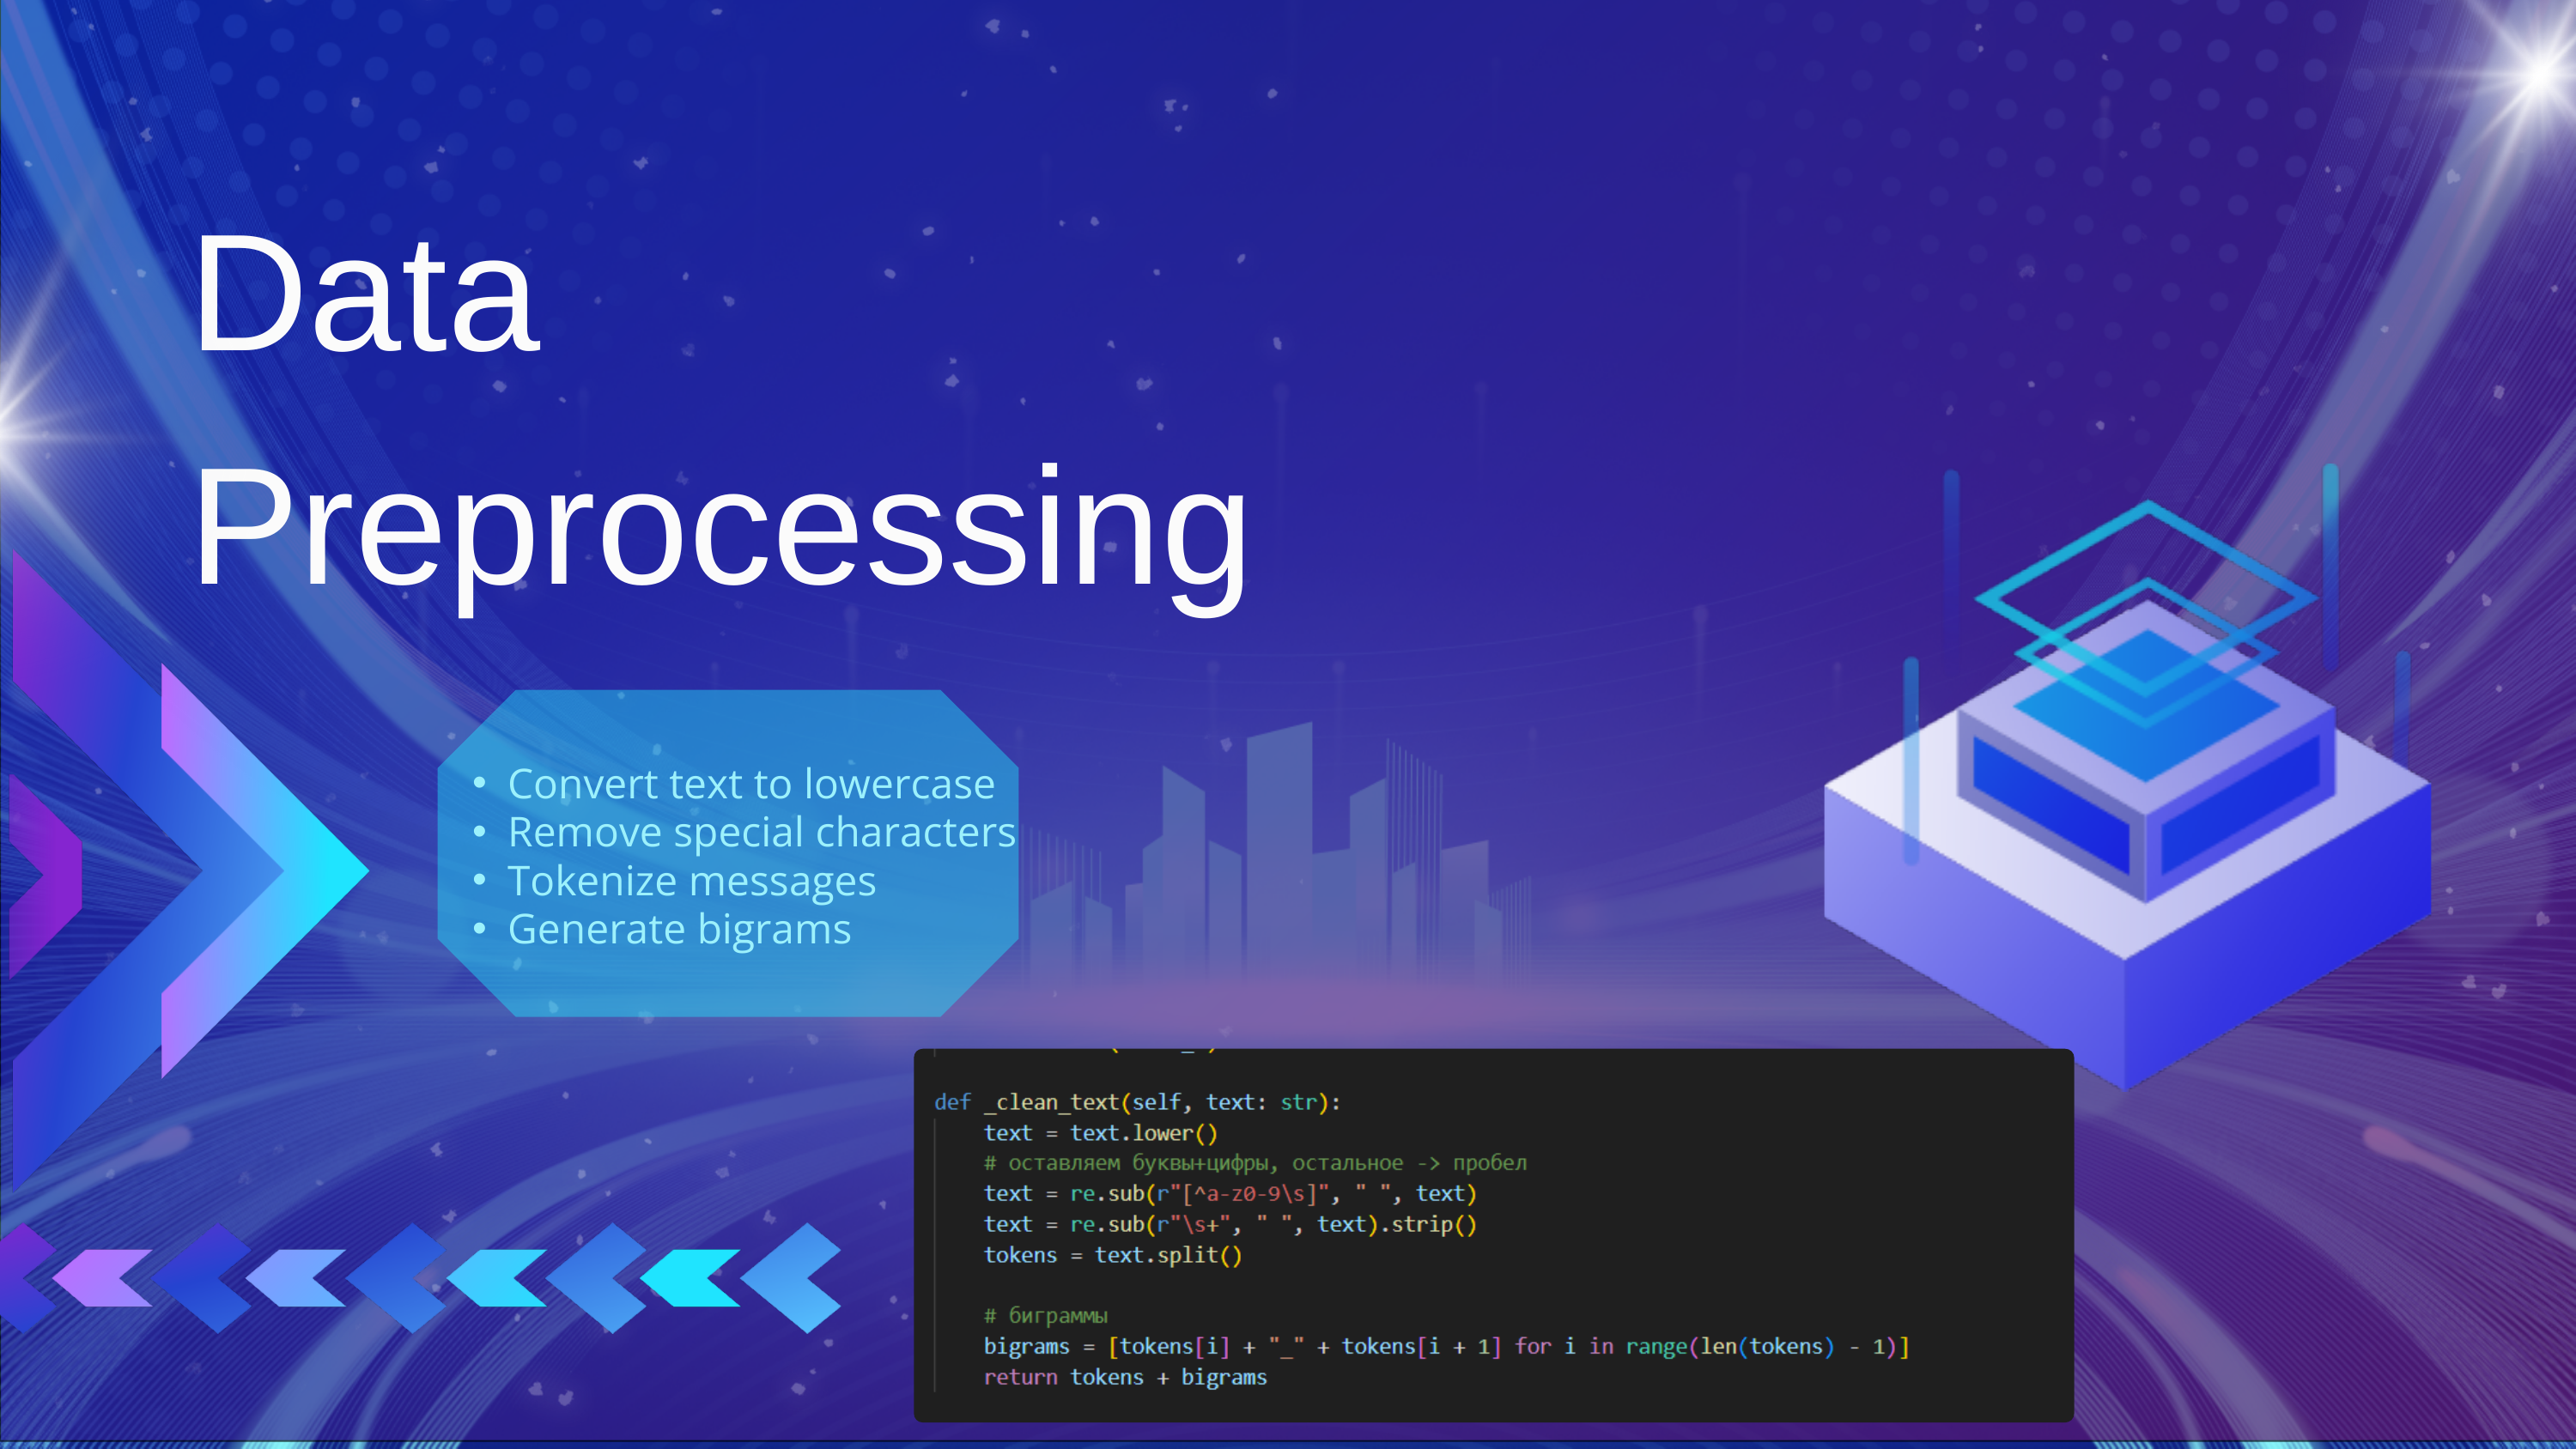

Data Preprocessing

Convert text to lowercase
Remove special characters
Tokenize messages
Generate bigrams